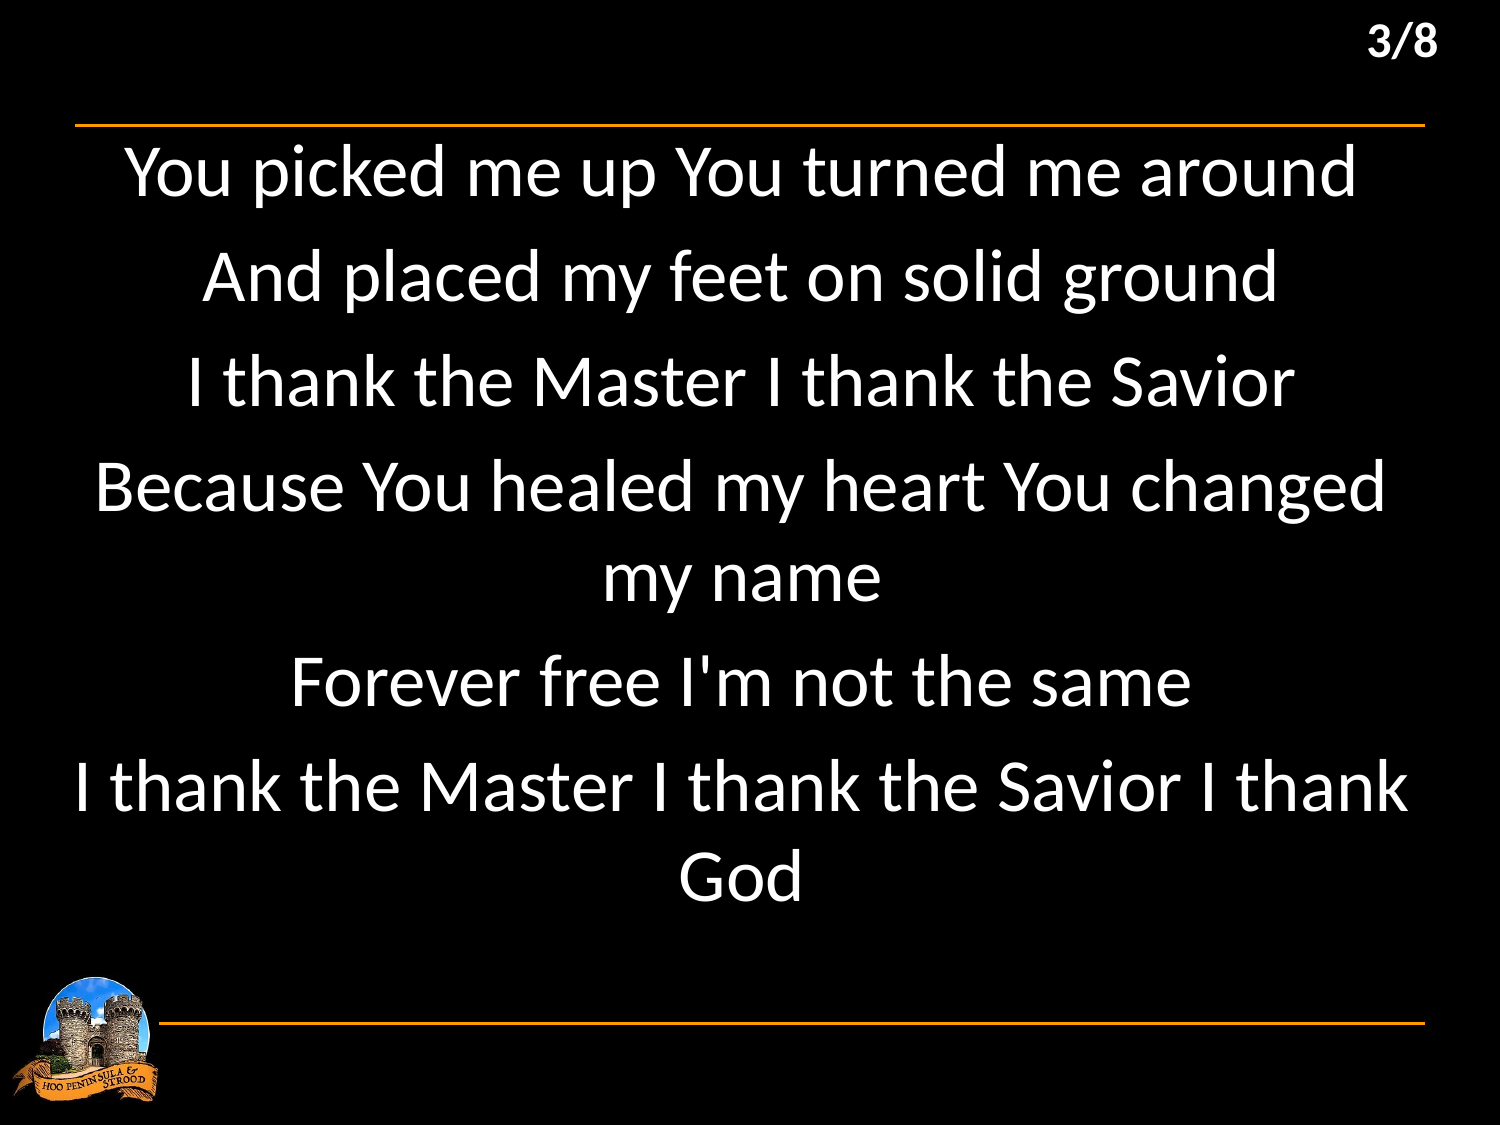

3/8
You picked me up You turned me around
And placed my feet on solid ground
I thank the Master I thank the Savior
Because You healed my heart You changed my name
Forever free I'm not the same
I thank the Master I thank the Savior I thank God